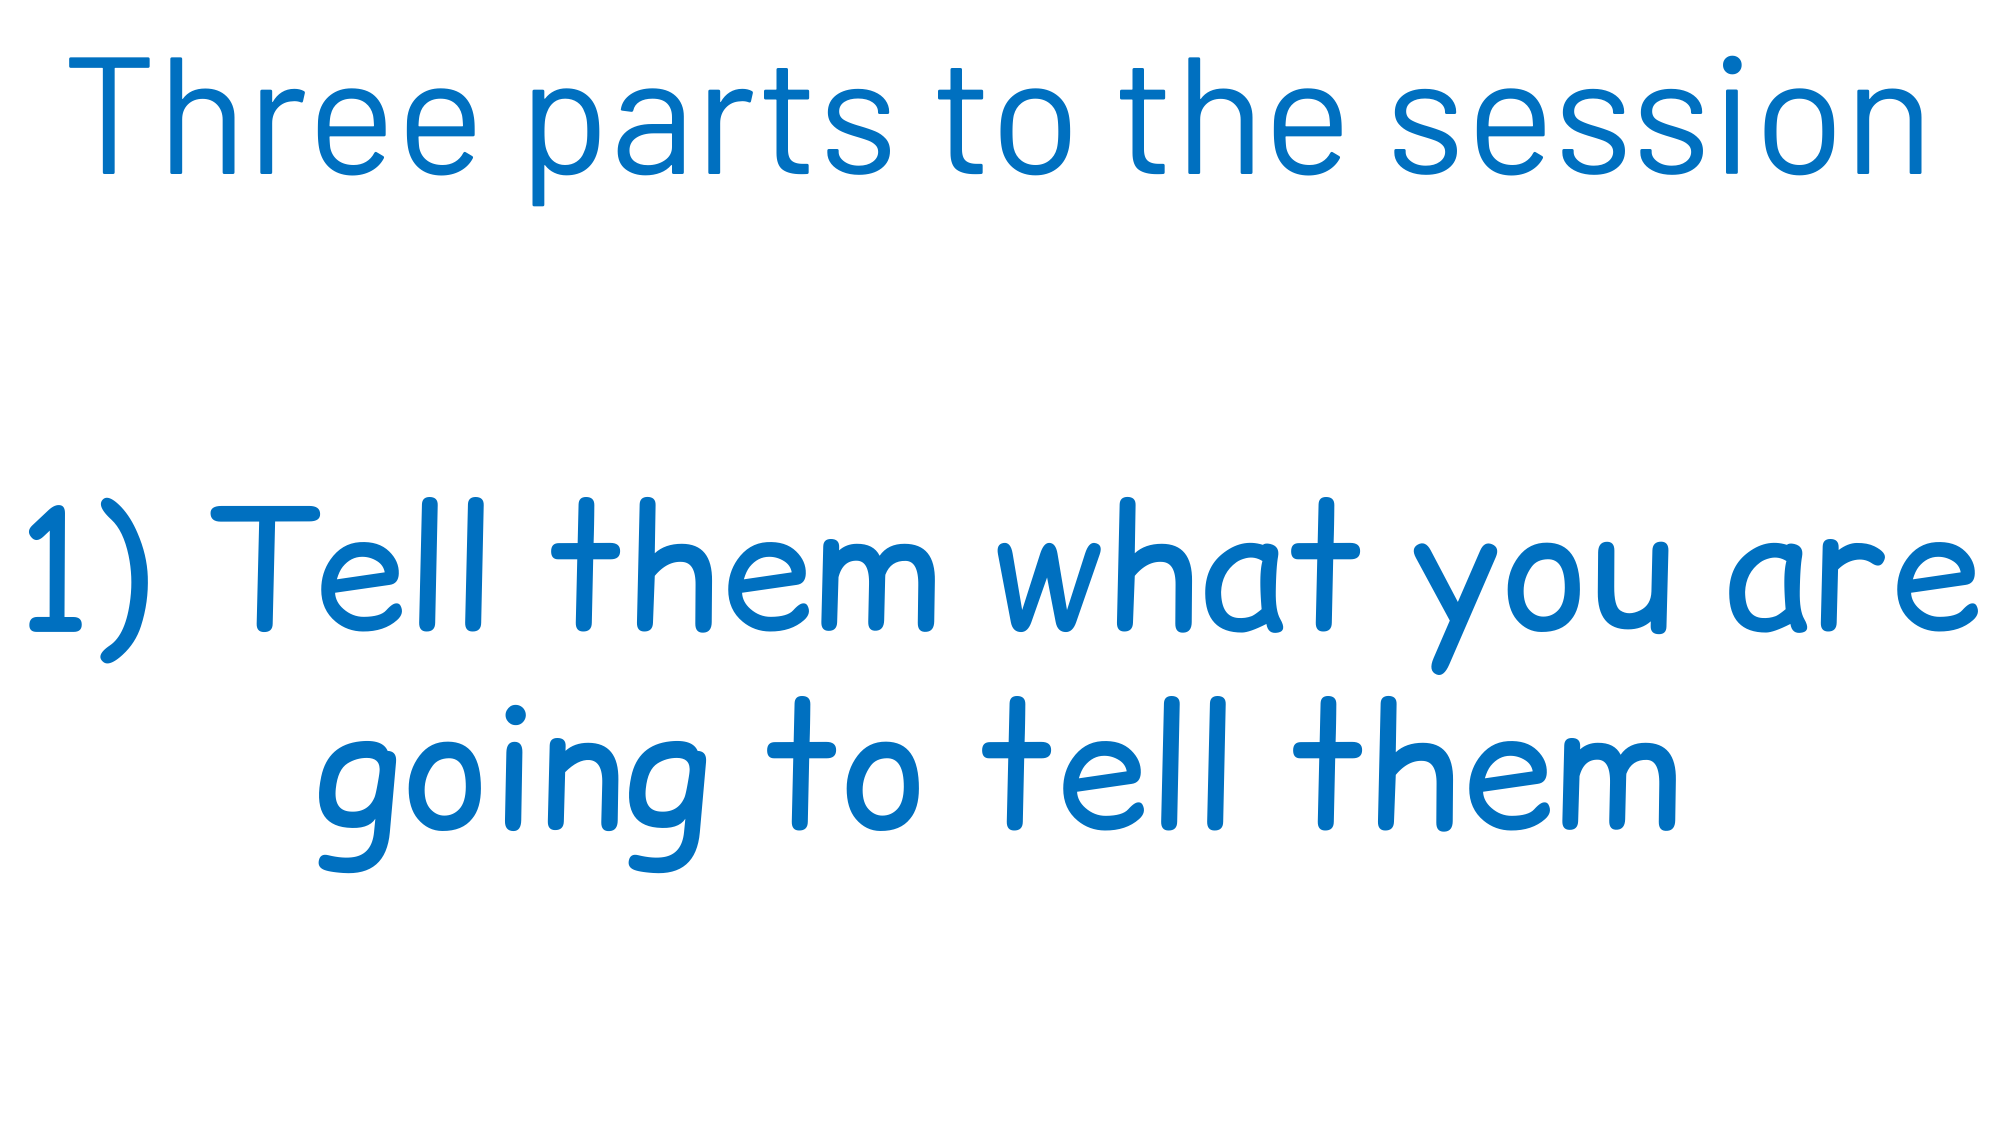

Three parts to the session
1) Tell them what you are going to tell them